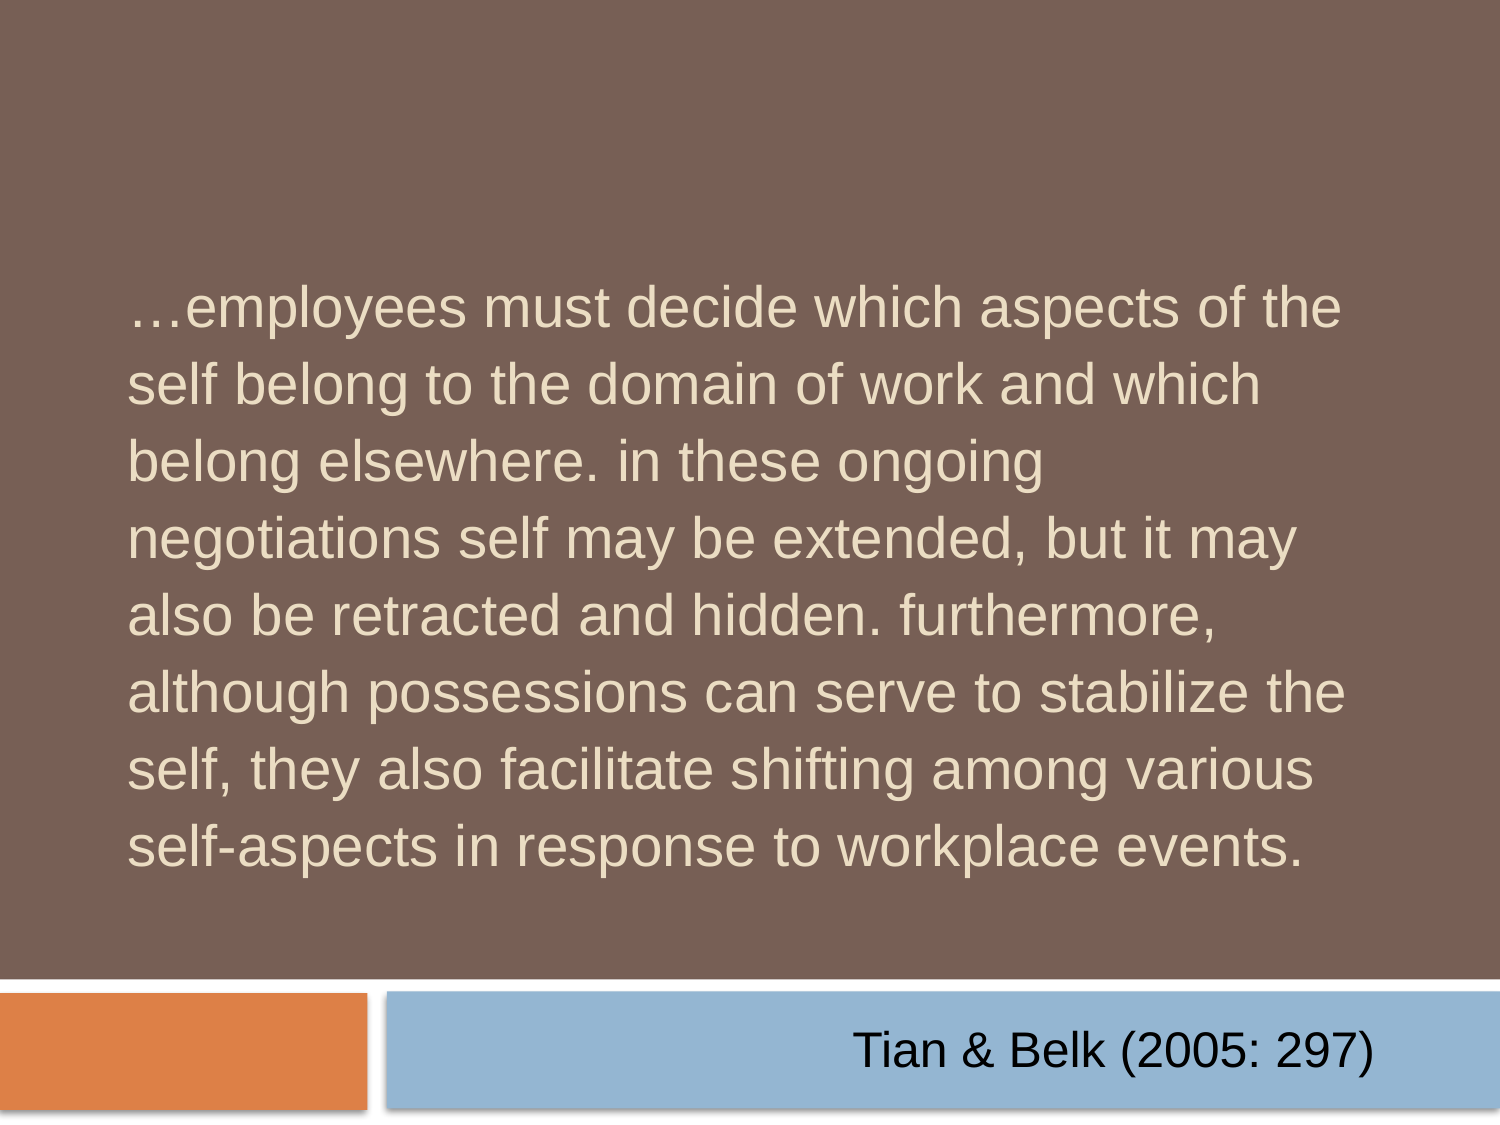

# …employees must decide which aspects of the self belong to the domain of work and which belong elsewhere. in these ongoing negotiations self may be extended, but it may also be retracted and hidden. furthermore, although possessions can serve to stabilize the self, they also facilitate shifting among various self-aspects in response to workplace events.
Tian & Belk (2005: 297)